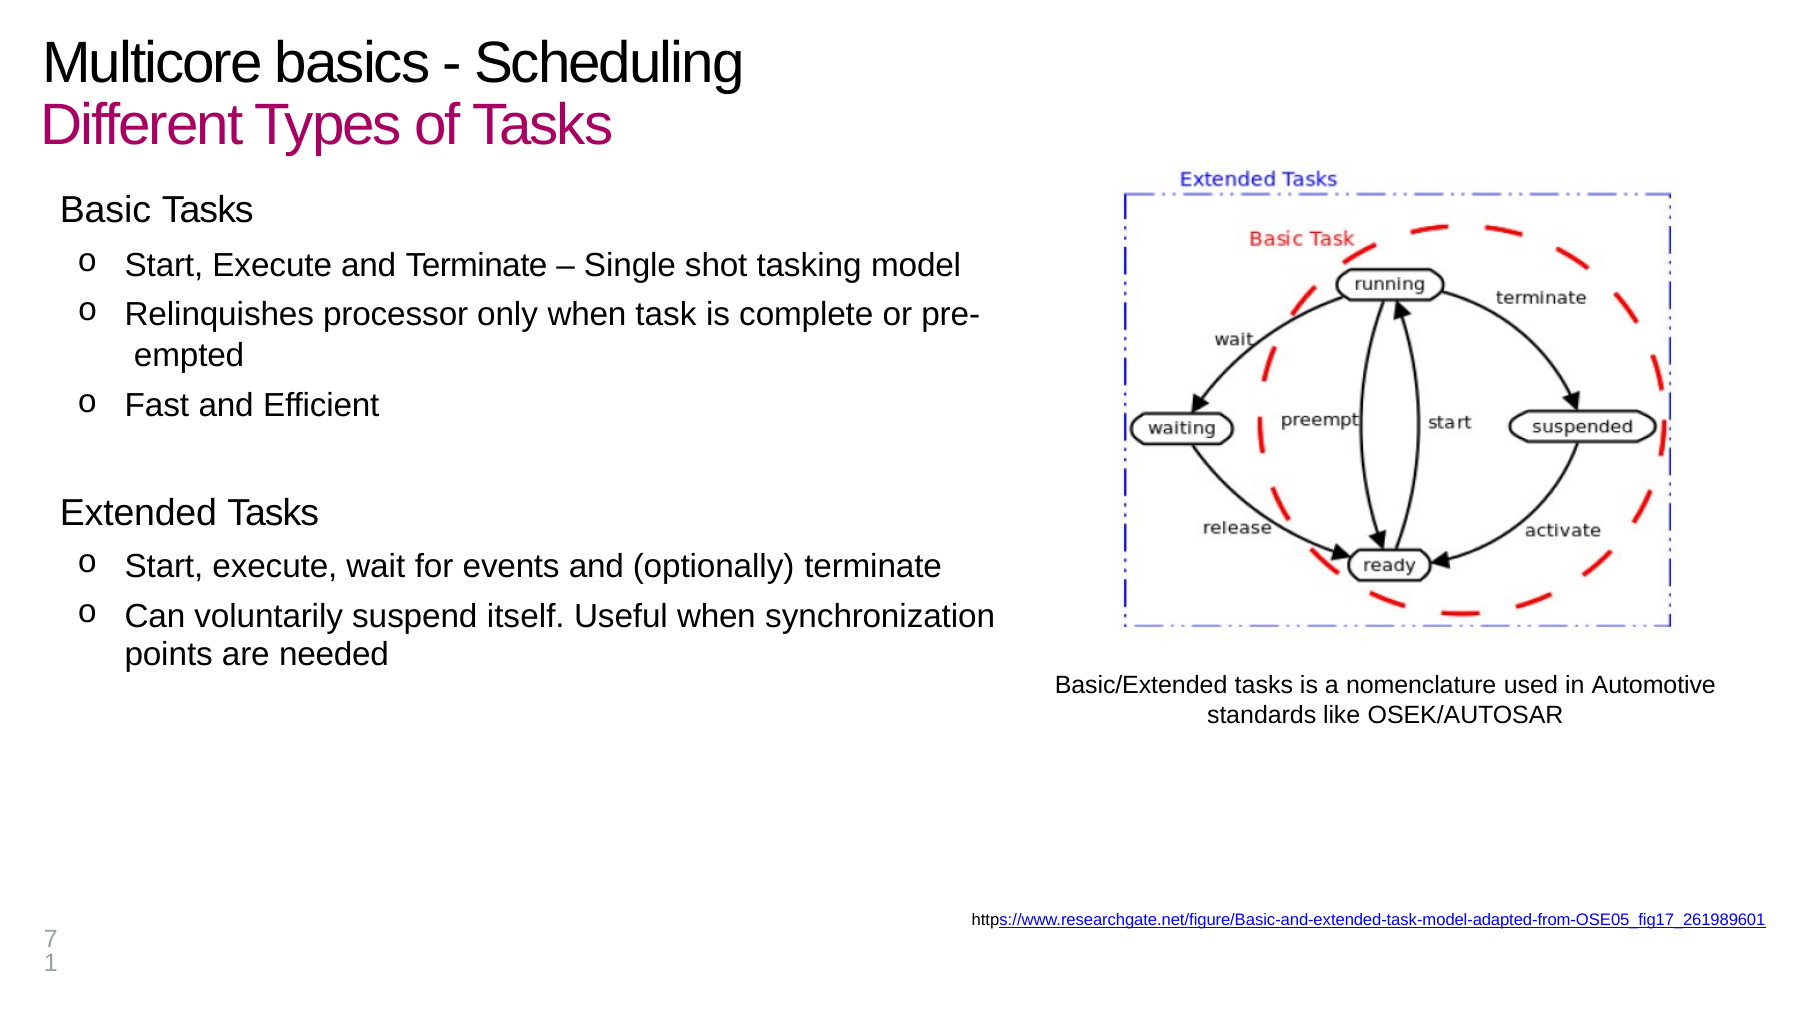

# Multicore basics - Scheduling  Different Types of Tasks

 Basic Tasks
Start, Execute and Terminate – Single shot tasking model
Relinquishes processor only when task is complete or pre-  empted
Fast and Efficient

 Extended Tasks
Start, execute, wait for events and (optionally) terminate
Can voluntarily suspend itself. Useful when synchronization
points are needed
Basic/Extended tasks is a nomenclature used in Automotive
standards like OSEK/AUTOSAR
https://www.researchgate.net/figure/Basic-and-extended-task-model-adapted-from-OSE05_fig17_261989601
71